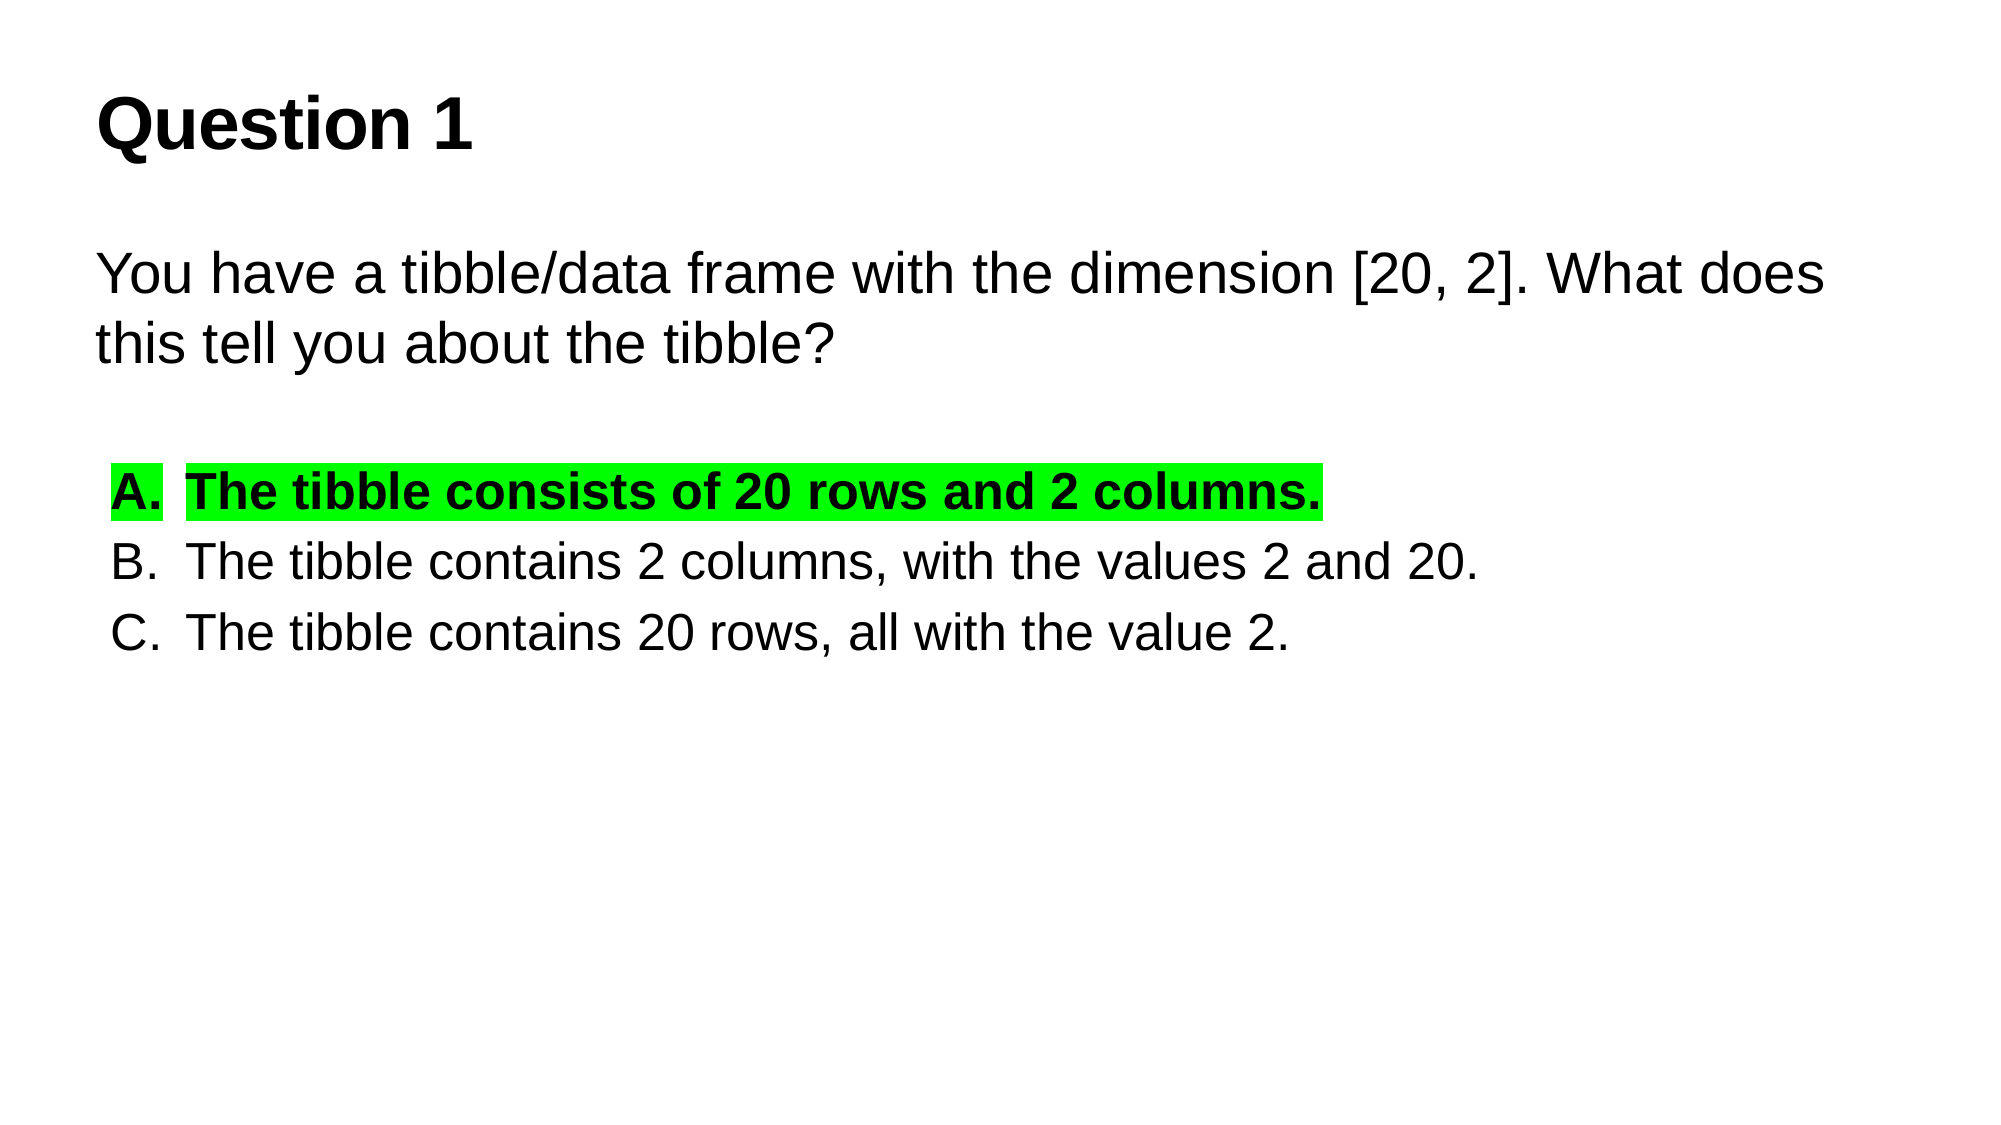

# Question 1
You have a tibble/data frame with the dimension [20, 2]. What does this tell you about the tibble?
The tibble consists of 20 rows and 2 columns.
The tibble contains 2 columns, with the values 2 and 20.
The tibble contains 20 rows, all with the value 2.